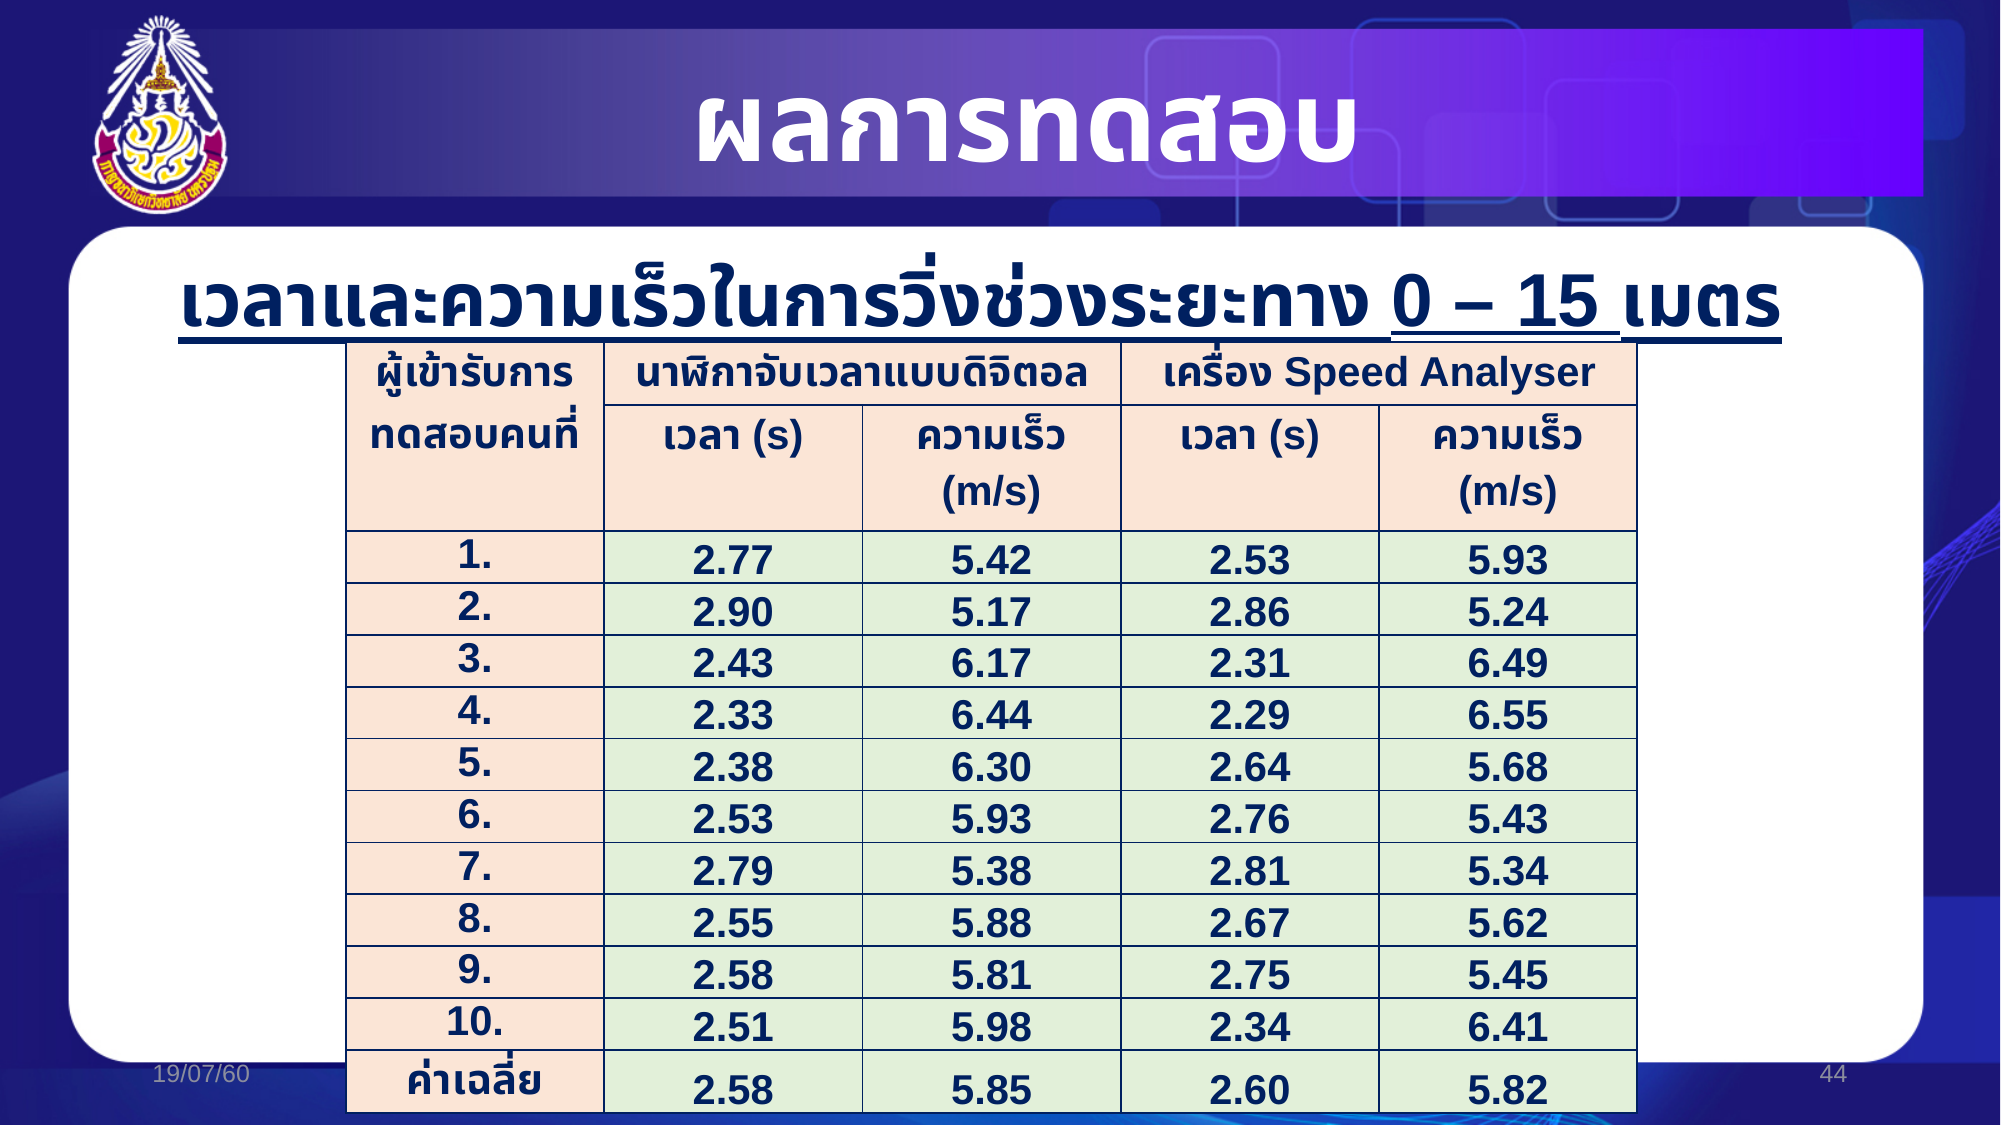

# ผลการทดสอบ
เวลาและความเร็วในการวิ่งช่วงระยะทาง 0 – 15 เมตร
| ผู้เข้ารับการทดสอบคนที่ | นาฬิกาจับเวลาแบบดิจิตอล |  | เครื่อง Speed Analyser |  |
| --- | --- | --- | --- | --- |
|  | เวลา (s) | ความเร็ว (m/s) | เวลา (s) | ความเร็ว (m/s) |
| 1. | 2.77 | 5.42 | 2.53 | 5.93 |
| 2. | 2.90 | 5.17 | 2.86 | 5.24 |
| 3. | 2.43 | 6.17 | 2.31 | 6.49 |
| 4. | 2.33 | 6.44 | 2.29 | 6.55 |
| 5. | 2.38 | 6.30 | 2.64 | 5.68 |
| 6. | 2.53 | 5.93 | 2.76 | 5.43 |
| 7. | 2.79 | 5.38 | 2.81 | 5.34 |
| 8. | 2.55 | 5.88 | 2.67 | 5.62 |
| 9. | 2.58 | 5.81 | 2.75 | 5.45 |
| 10. | 2.51 | 5.98 | 2.34 | 6.41 |
| ค่าเฉลี่ย | 2.58 | 5.85 | 2.60 | 5.82 |
19/07/60
www.rmutt.ac.th
44